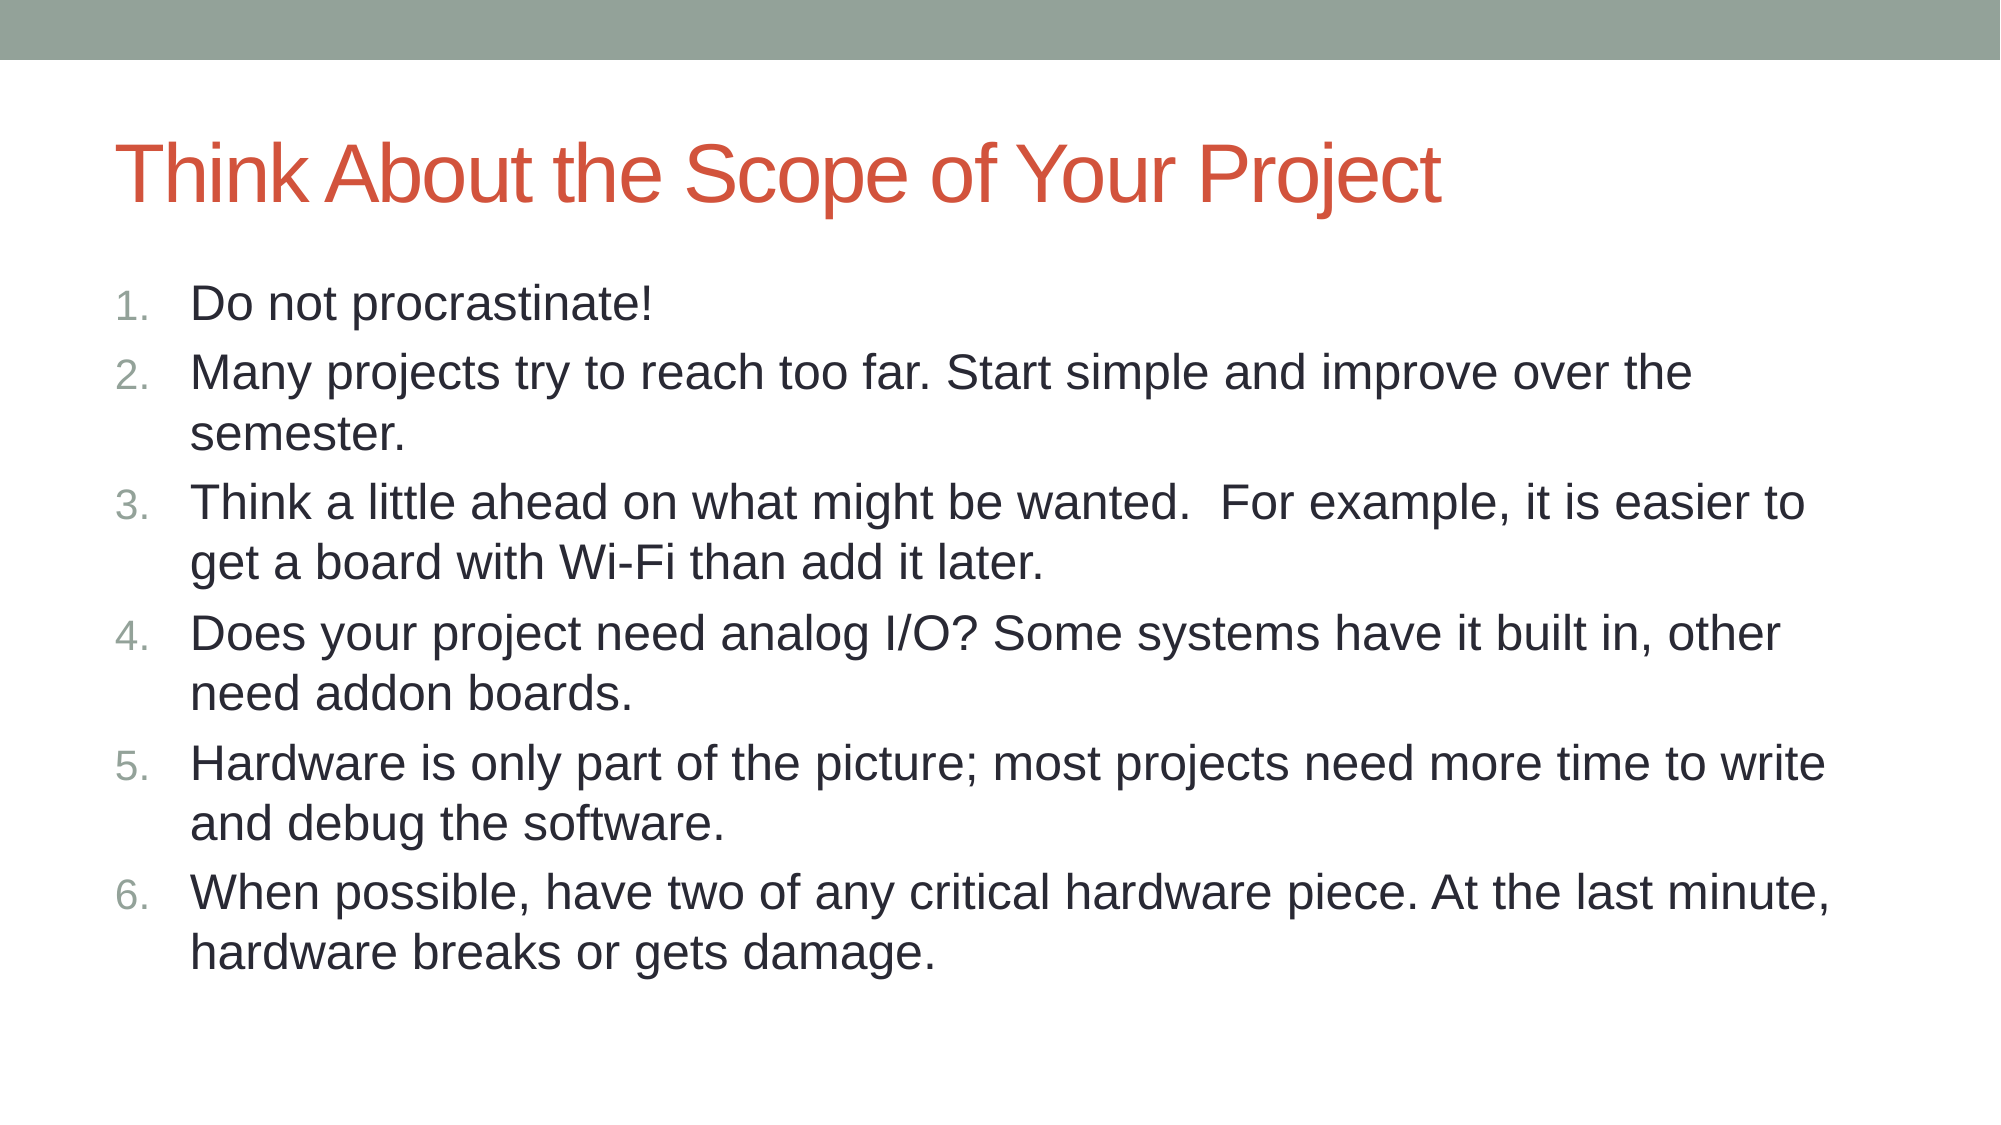

# Think About the Scope of Your Project
Do not procrastinate!
Many projects try to reach too far. Start simple and improve over the semester.
Think a little ahead on what might be wanted.  For example, it is easier to get a board with Wi-Fi than add it later.
Does your project need analog I/O? Some systems have it built in, other need addon boards.
Hardware is only part of the picture; most projects need more time to write and debug the software.
When possible, have two of any critical hardware piece. At the last minute, hardware breaks or gets damage.